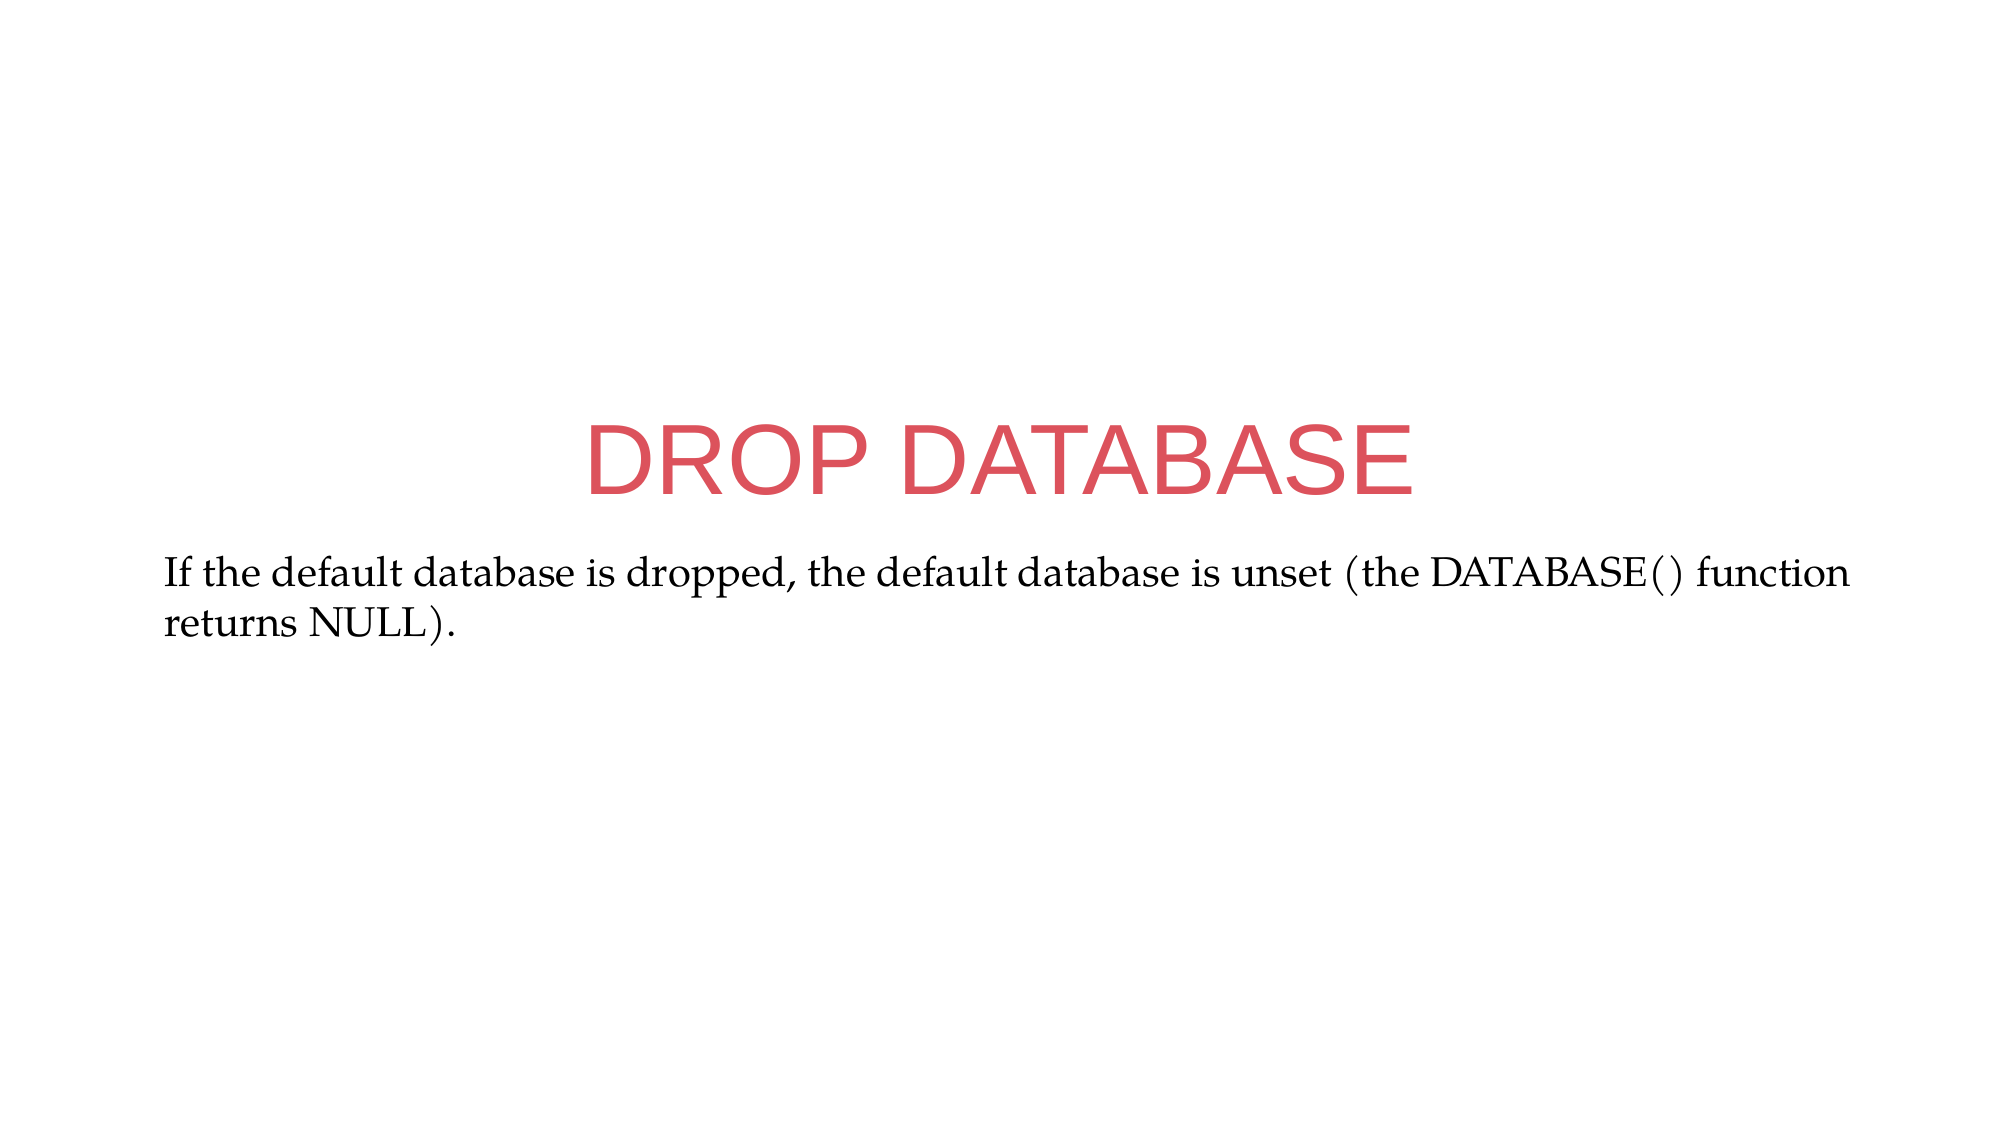

DROP DATABASE
If the default database is dropped, the default database is unset (the DATABASE() function returns NULL).